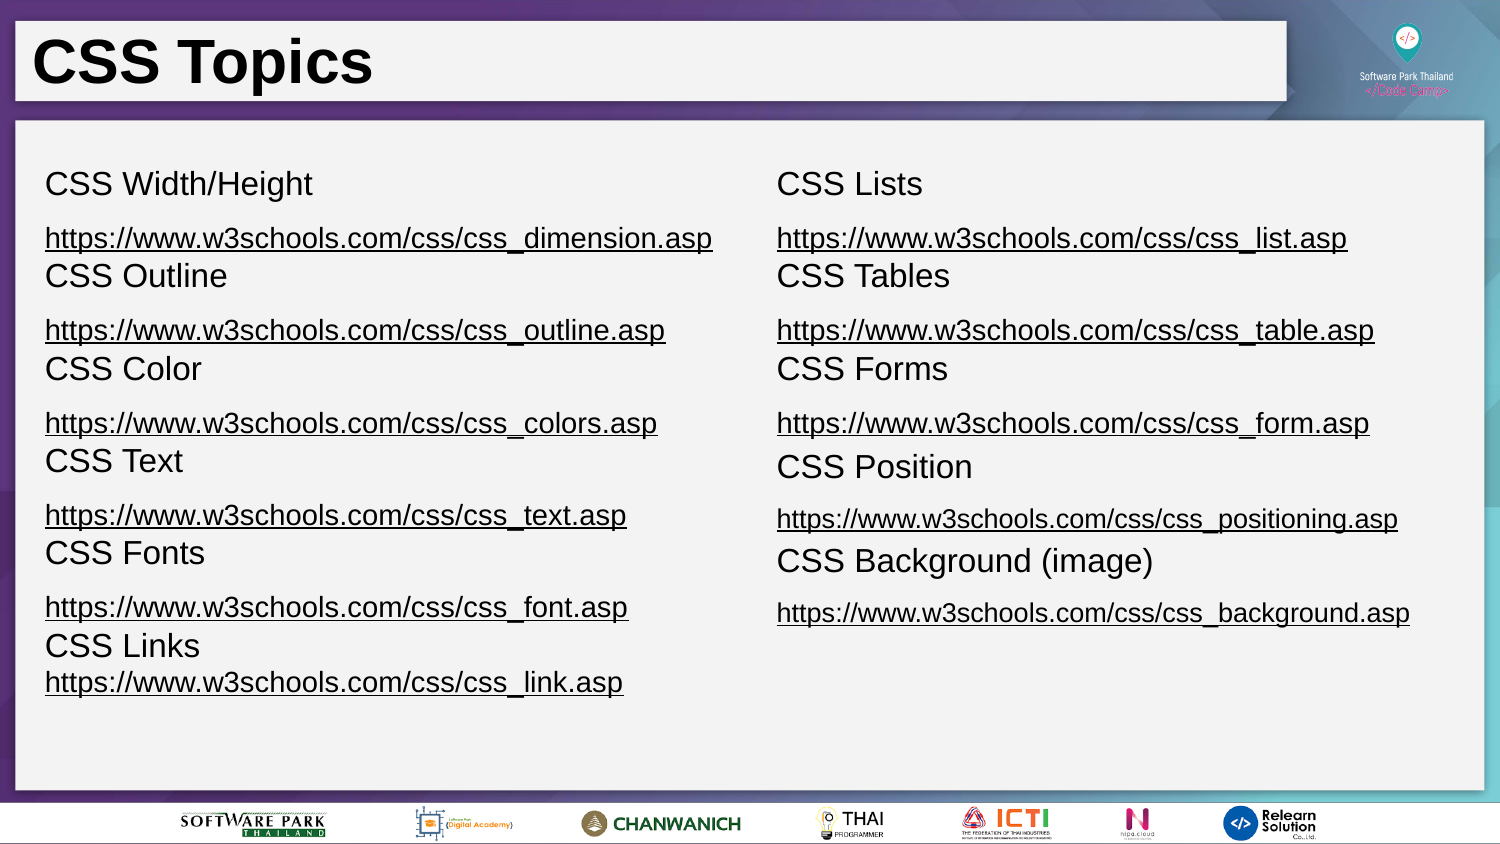

CSS Topics
CSS Width/Height
https://www.w3schools.com/css/css_dimension.asp
CSS Outline
https://www.w3schools.com/css/css_outline.asp
CSS Color
https://www.w3schools.com/css/css_colors.asp
CSS Text
https://www.w3schools.com/css/css_text.asp
CSS Fonts
https://www.w3schools.com/css/css_font.asp
CSS Links
https://www.w3schools.com/css/css_link.asp

CSS Lists
https://www.w3schools.com/css/css_list.asp
CSS Tables
https://www.w3schools.com/css/css_table.asp
CSS Forms
https://www.w3schools.com/css/css_form.asp
CSS Position
https://www.w3schools.com/css/css_positioning.asp
CSS Background (image)
https://www.w3schools.com/css/css_background.asp